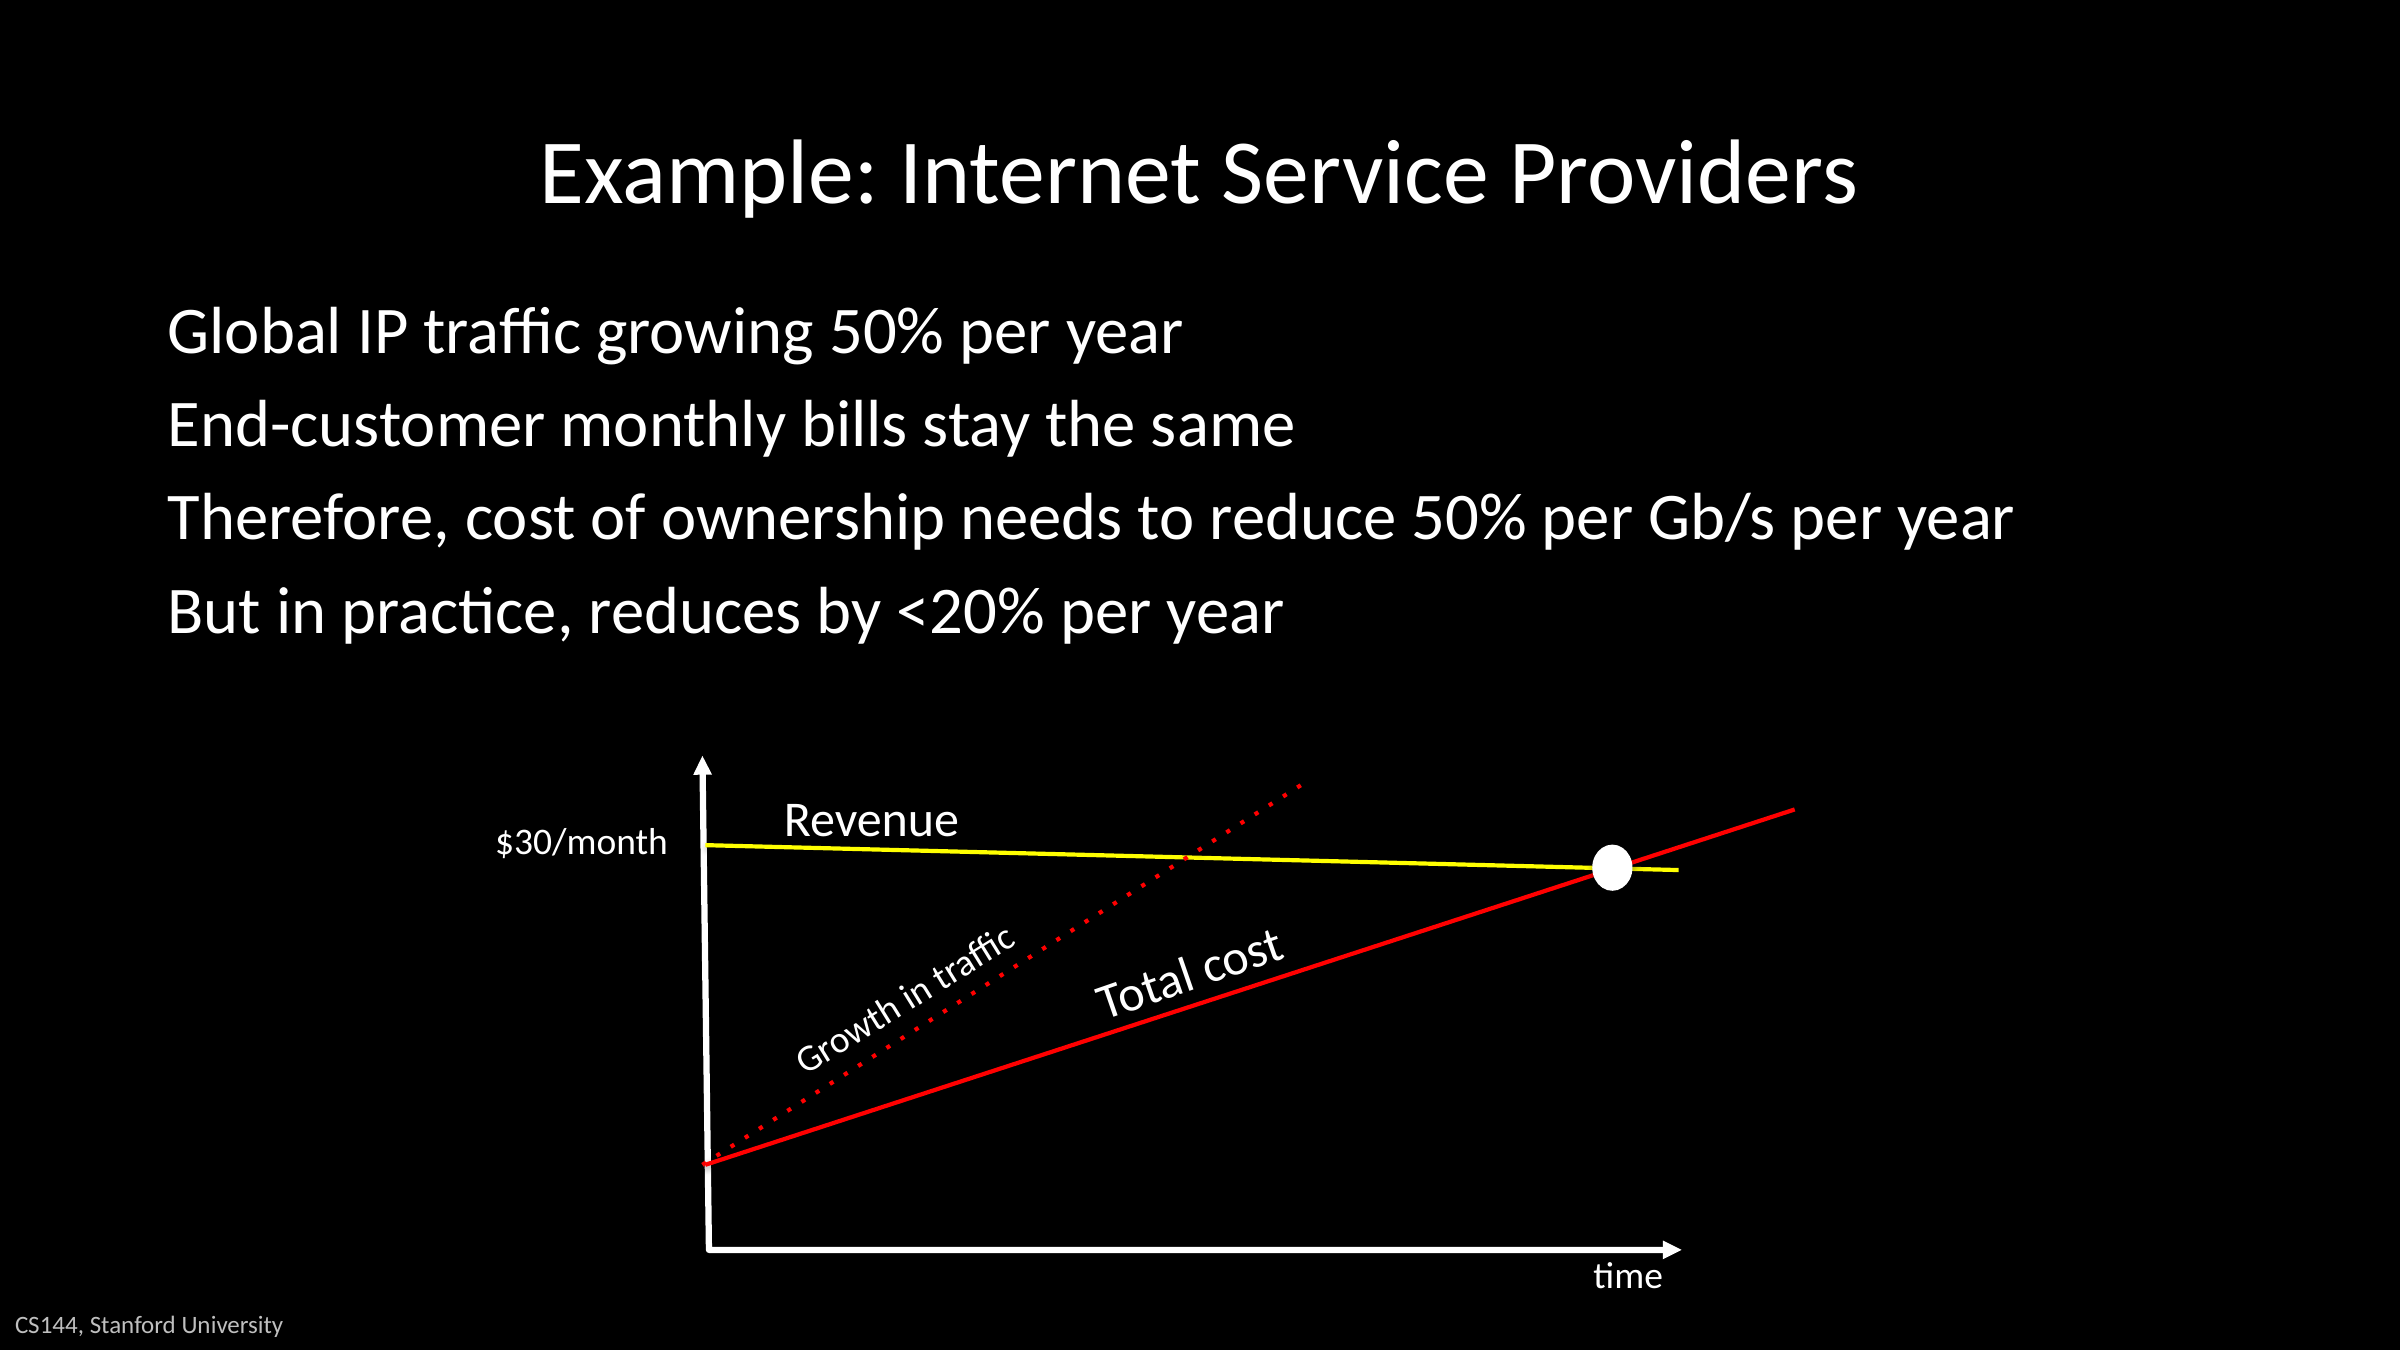

# Example: Internet Service Providers
Global IP traffic growing 50% per year
End-customer monthly bills stay the same
Therefore, cost of ownership needs to reduce 50% per Gb/s per year
But in practice, reduces by <20% per year

Revenue
$30/month

Total cost
Growth in traffic
time